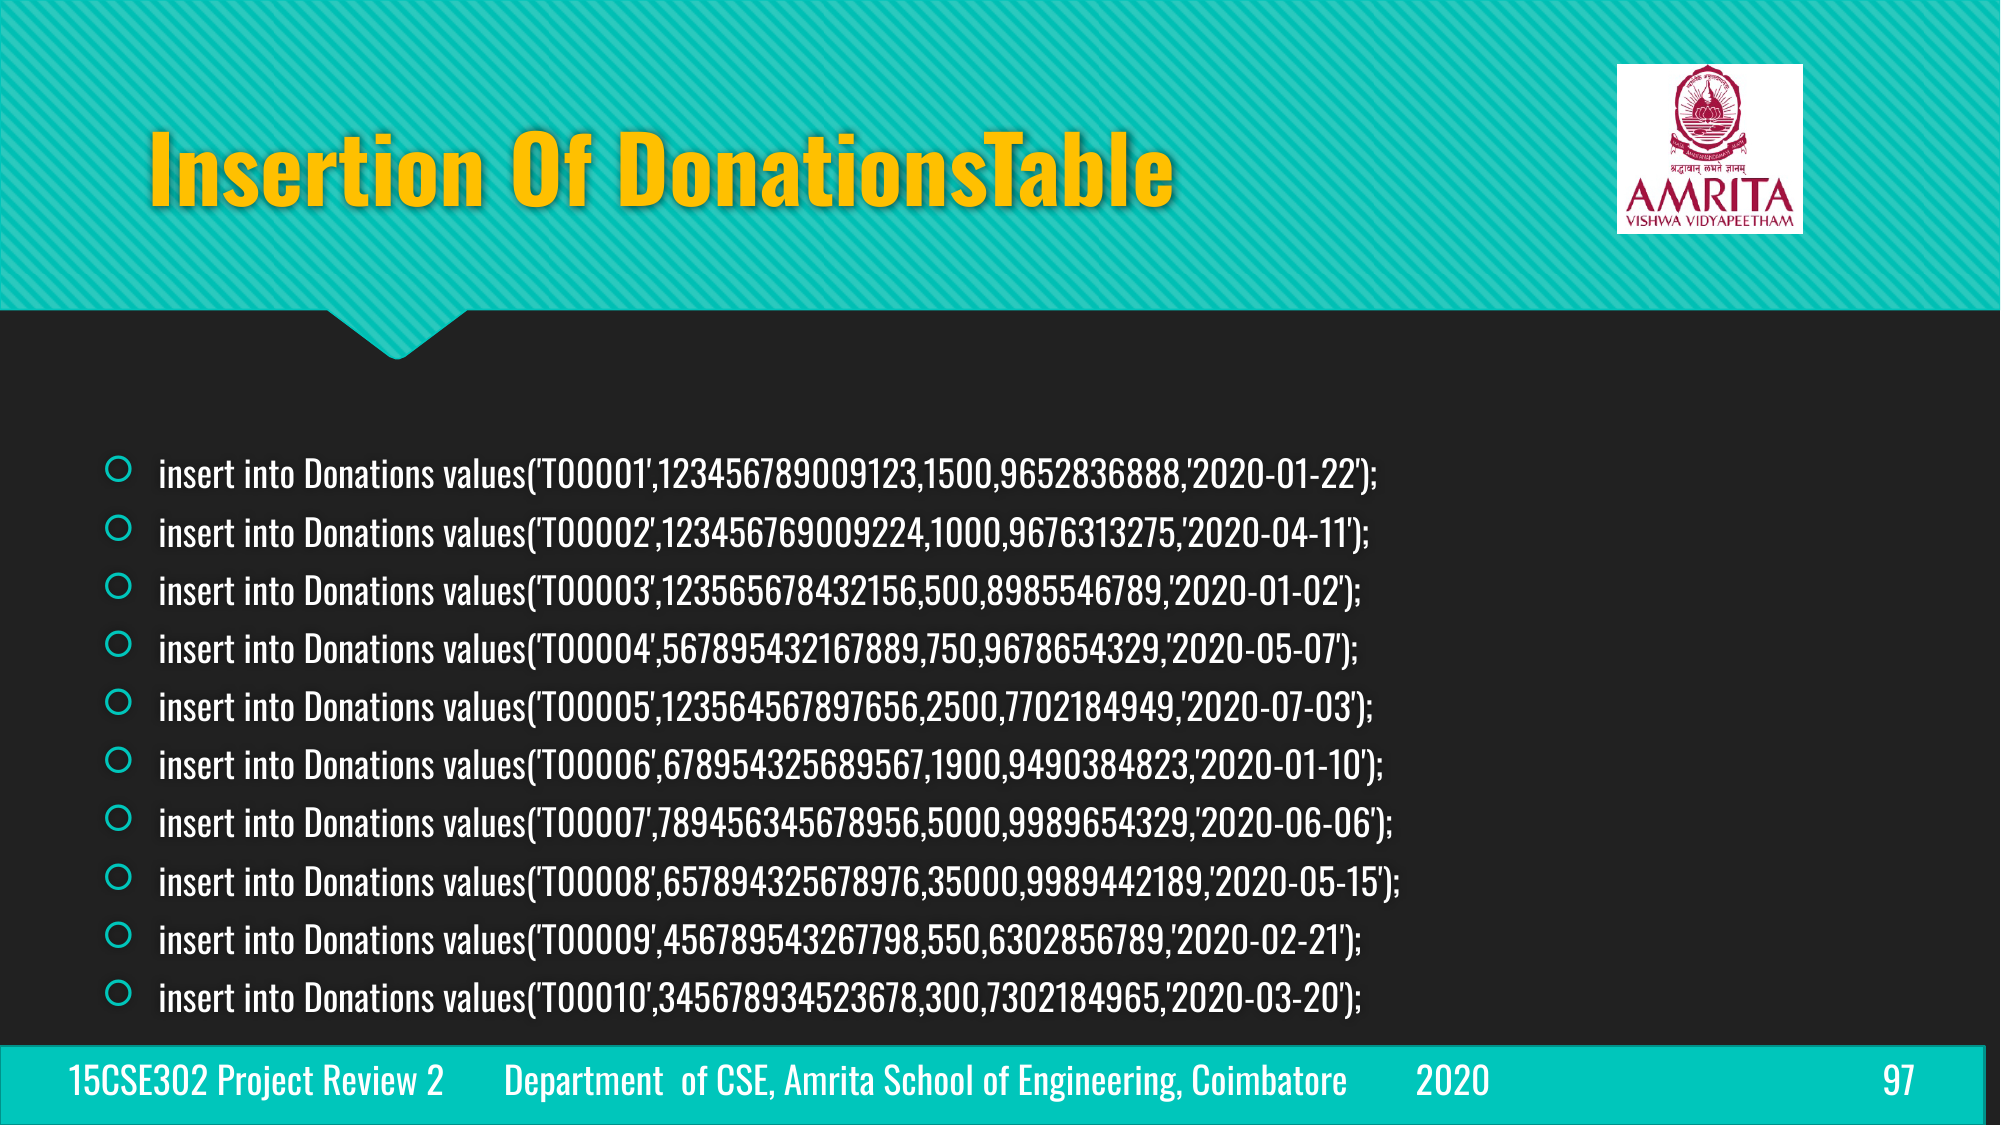

# Insertion Of DonationsTable
insert into Donations values('T00001',123456789009123,1500,9652836888,'2020-01-22');
insert into Donations values('T00002',123456769009224,1000,9676313275,'2020-04-11');
insert into Donations values('T00003',123565678432156,500,8985546789,'2020-01-02');
insert into Donations values('T00004',567895432167889,750,9678654329,'2020-05-07');
insert into Donations values('T00005',123564567897656,2500,7702184949,'2020-07-03');
insert into Donations values('T00006',678954325689567,1900,9490384823,'2020-01-10');
insert into Donations values('T00007',789456345678956,5000,9989654329,'2020-06-06');
insert into Donations values('T00008',657894325678976,35000,9989442189,'2020-05-15');
insert into Donations values('T00009',456789543267798,550,6302856789,'2020-02-21');
insert into Donations values('T00010',345678934523678,300,7302184965,'2020-03-20');